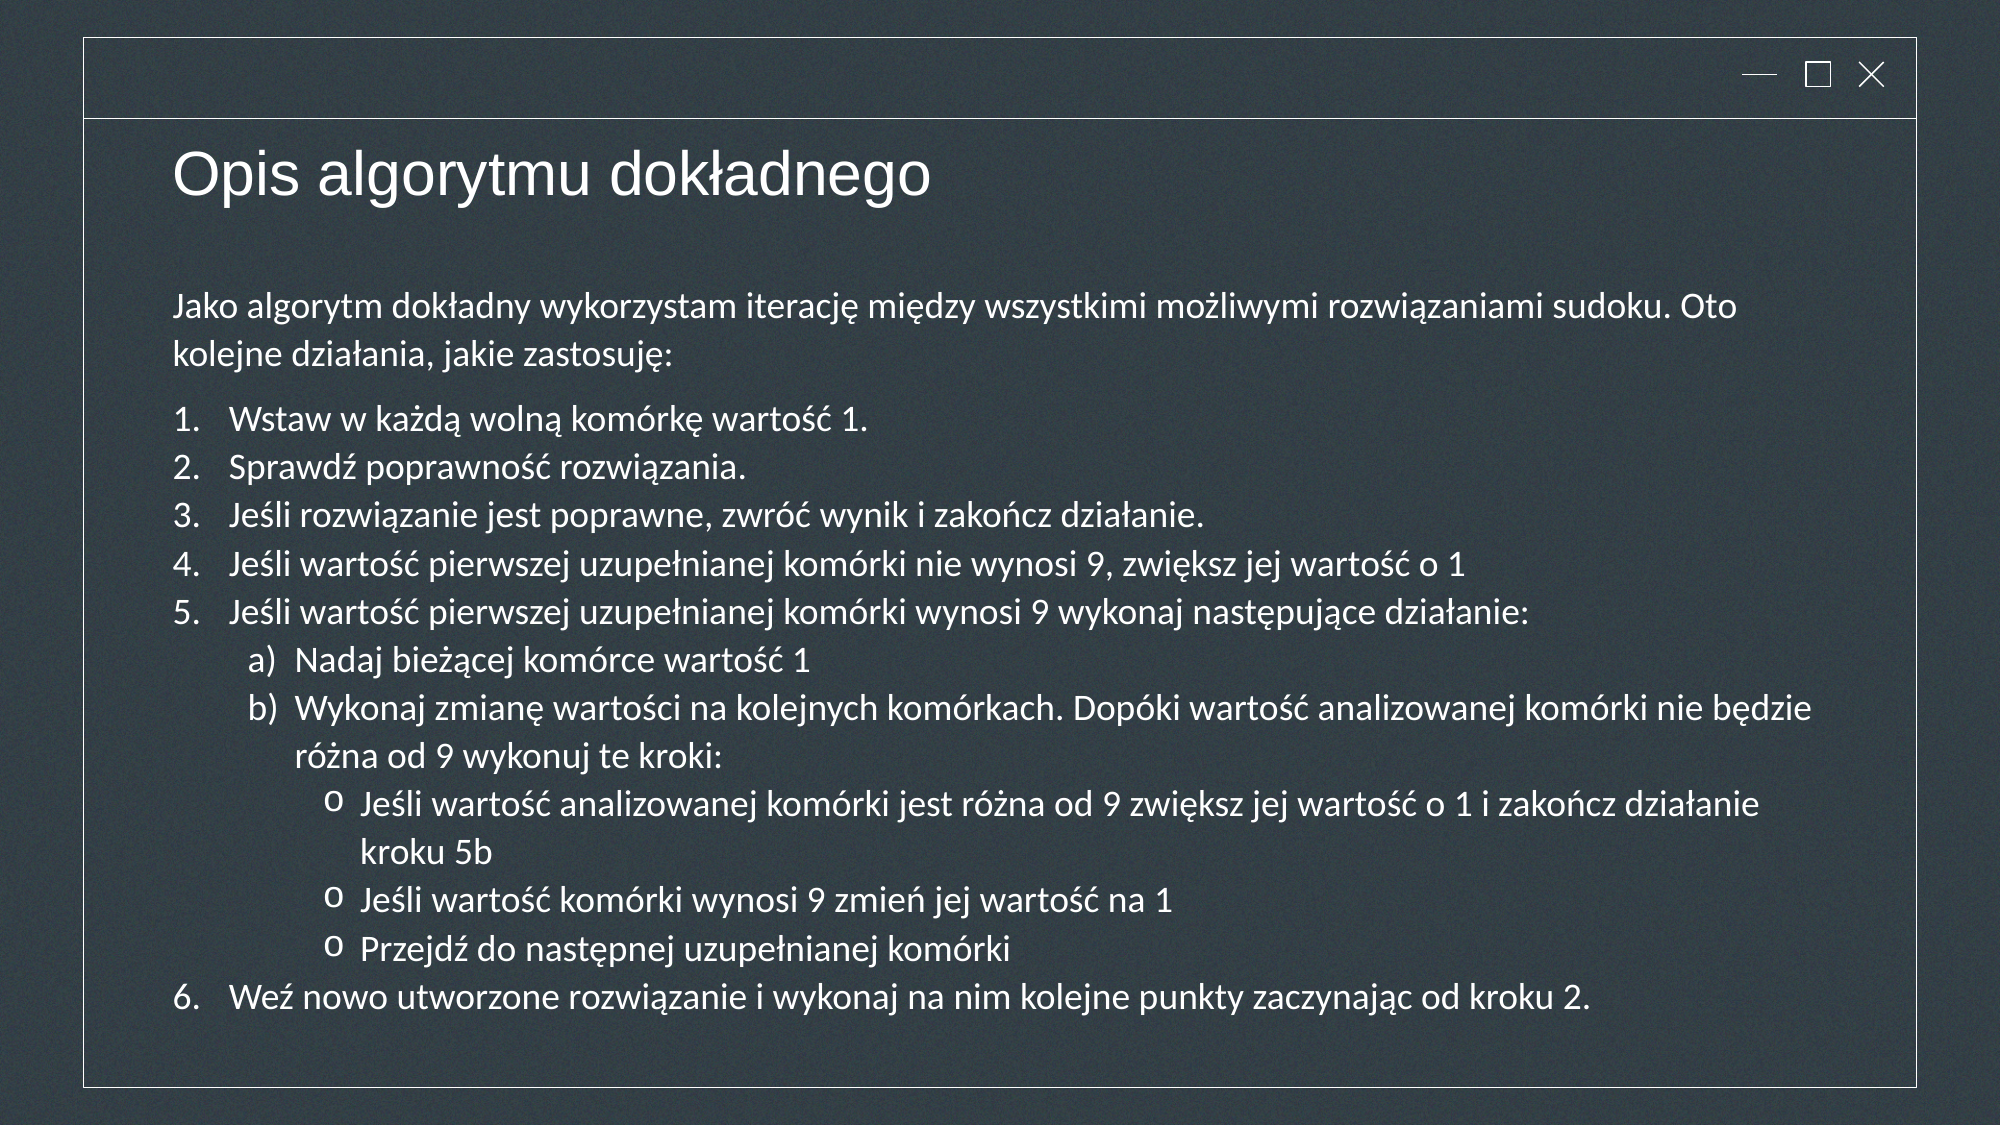

# Opis algorytmu dokładnego
Jako algorytm dokładny wykorzystam iterację między wszystkimi możliwymi rozwiązaniami sudoku. Oto kolejne działania, jakie zastosuję:
Wstaw w każdą wolną komórkę wartość 1.
Sprawdź poprawność rozwiązania.
Jeśli rozwiązanie jest poprawne, zwróć wynik i zakończ działanie.
Jeśli wartość pierwszej uzupełnianej komórki nie wynosi 9, zwiększ jej wartość o 1
Jeśli wartość pierwszej uzupełnianej komórki wynosi 9 wykonaj następujące działanie:
Nadaj bieżącej komórce wartość 1
Wykonaj zmianę wartości na kolejnych komórkach. Dopóki wartość analizowanej komórki nie będzie różna od 9 wykonuj te kroki:
Jeśli wartość analizowanej komórki jest różna od 9 zwiększ jej wartość o 1 i zakończ działanie kroku 5b
Jeśli wartość komórki wynosi 9 zmień jej wartość na 1
Przejdź do następnej uzupełnianej komórki
Weź nowo utworzone rozwiązanie i wykonaj na nim kolejne punkty zaczynając od kroku 2.